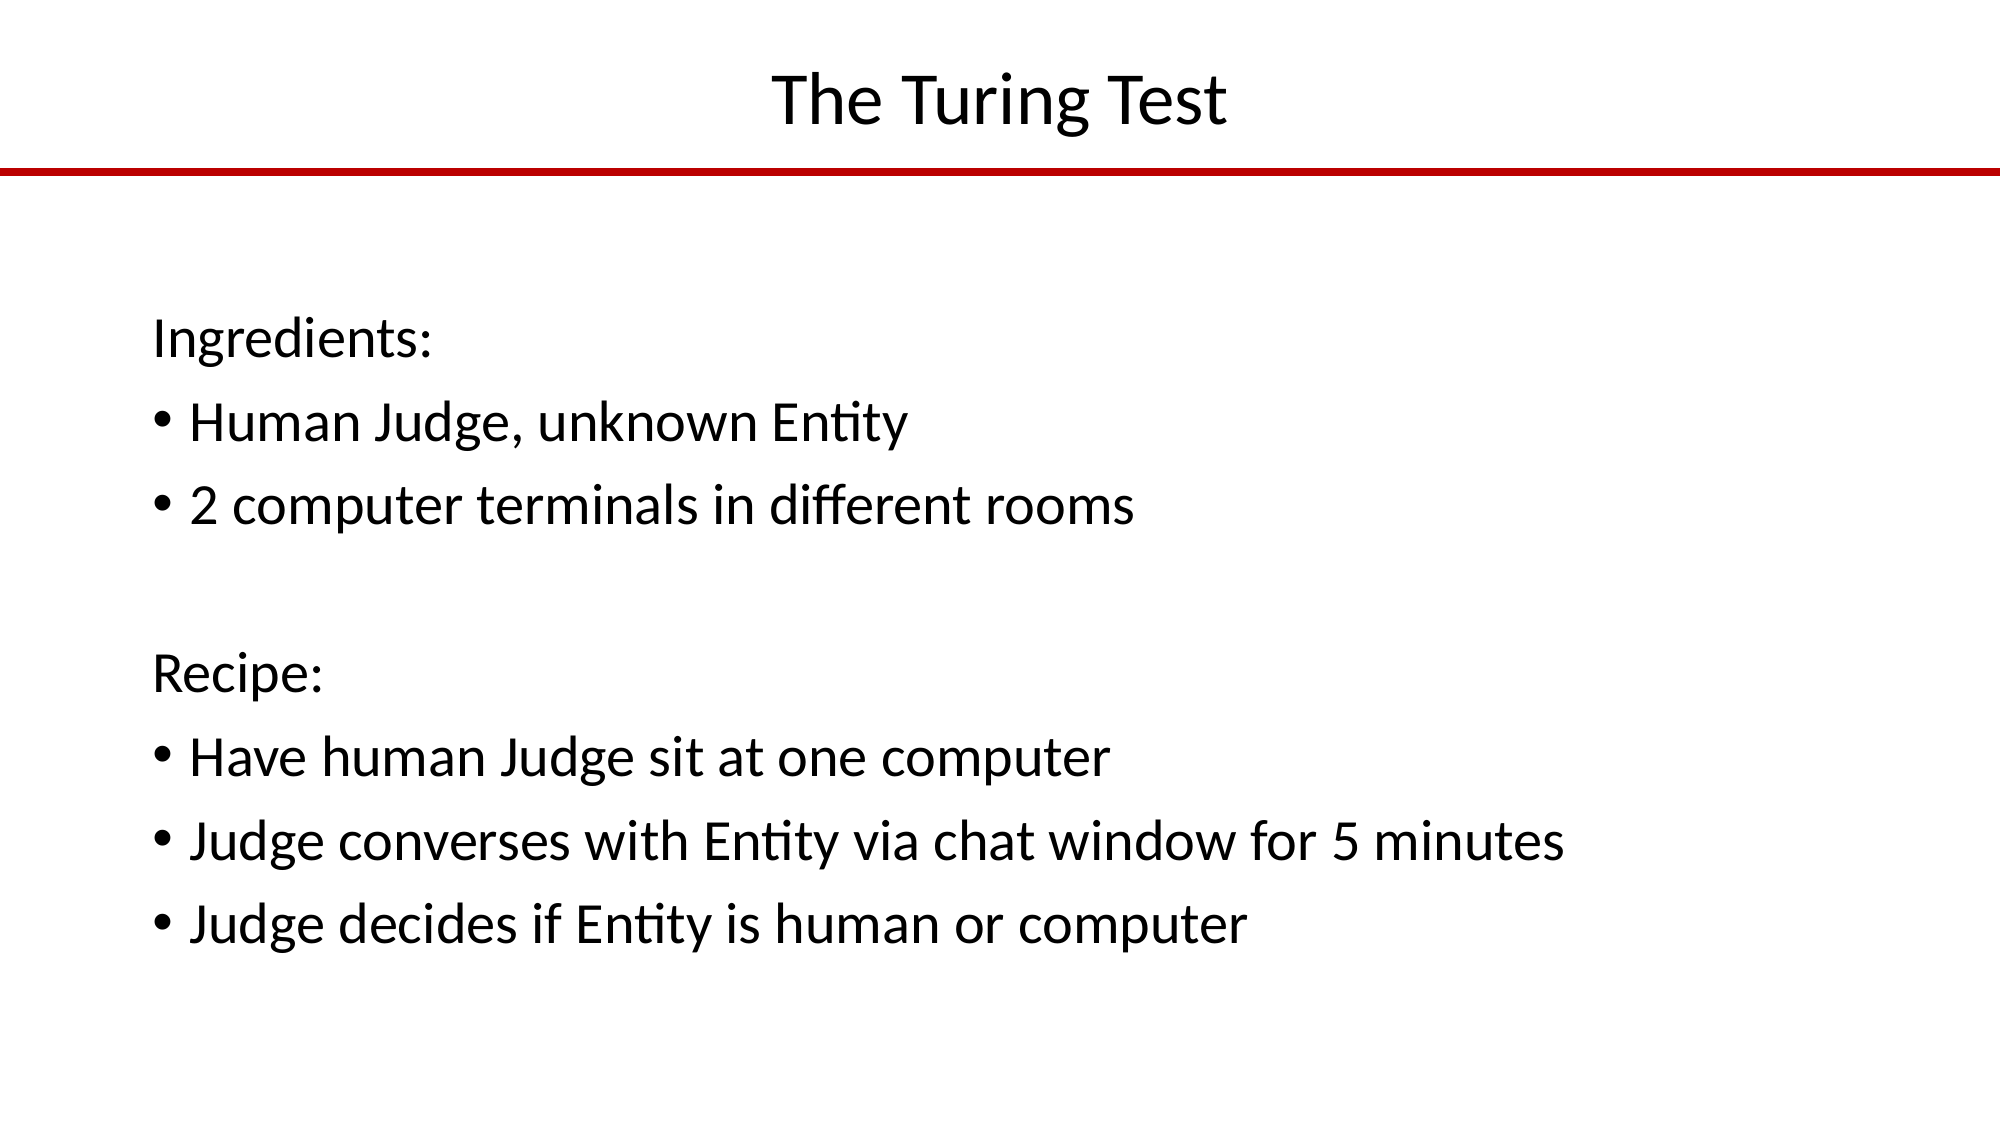

# The Turing Test
Ingredients:
Human Judge, unknown Entity
2 computer terminals in different rooms

Recipe:
Have human Judge sit at one computer
Judge converses with Entity via chat window for 5 minutes
Judge decides if Entity is human or computer